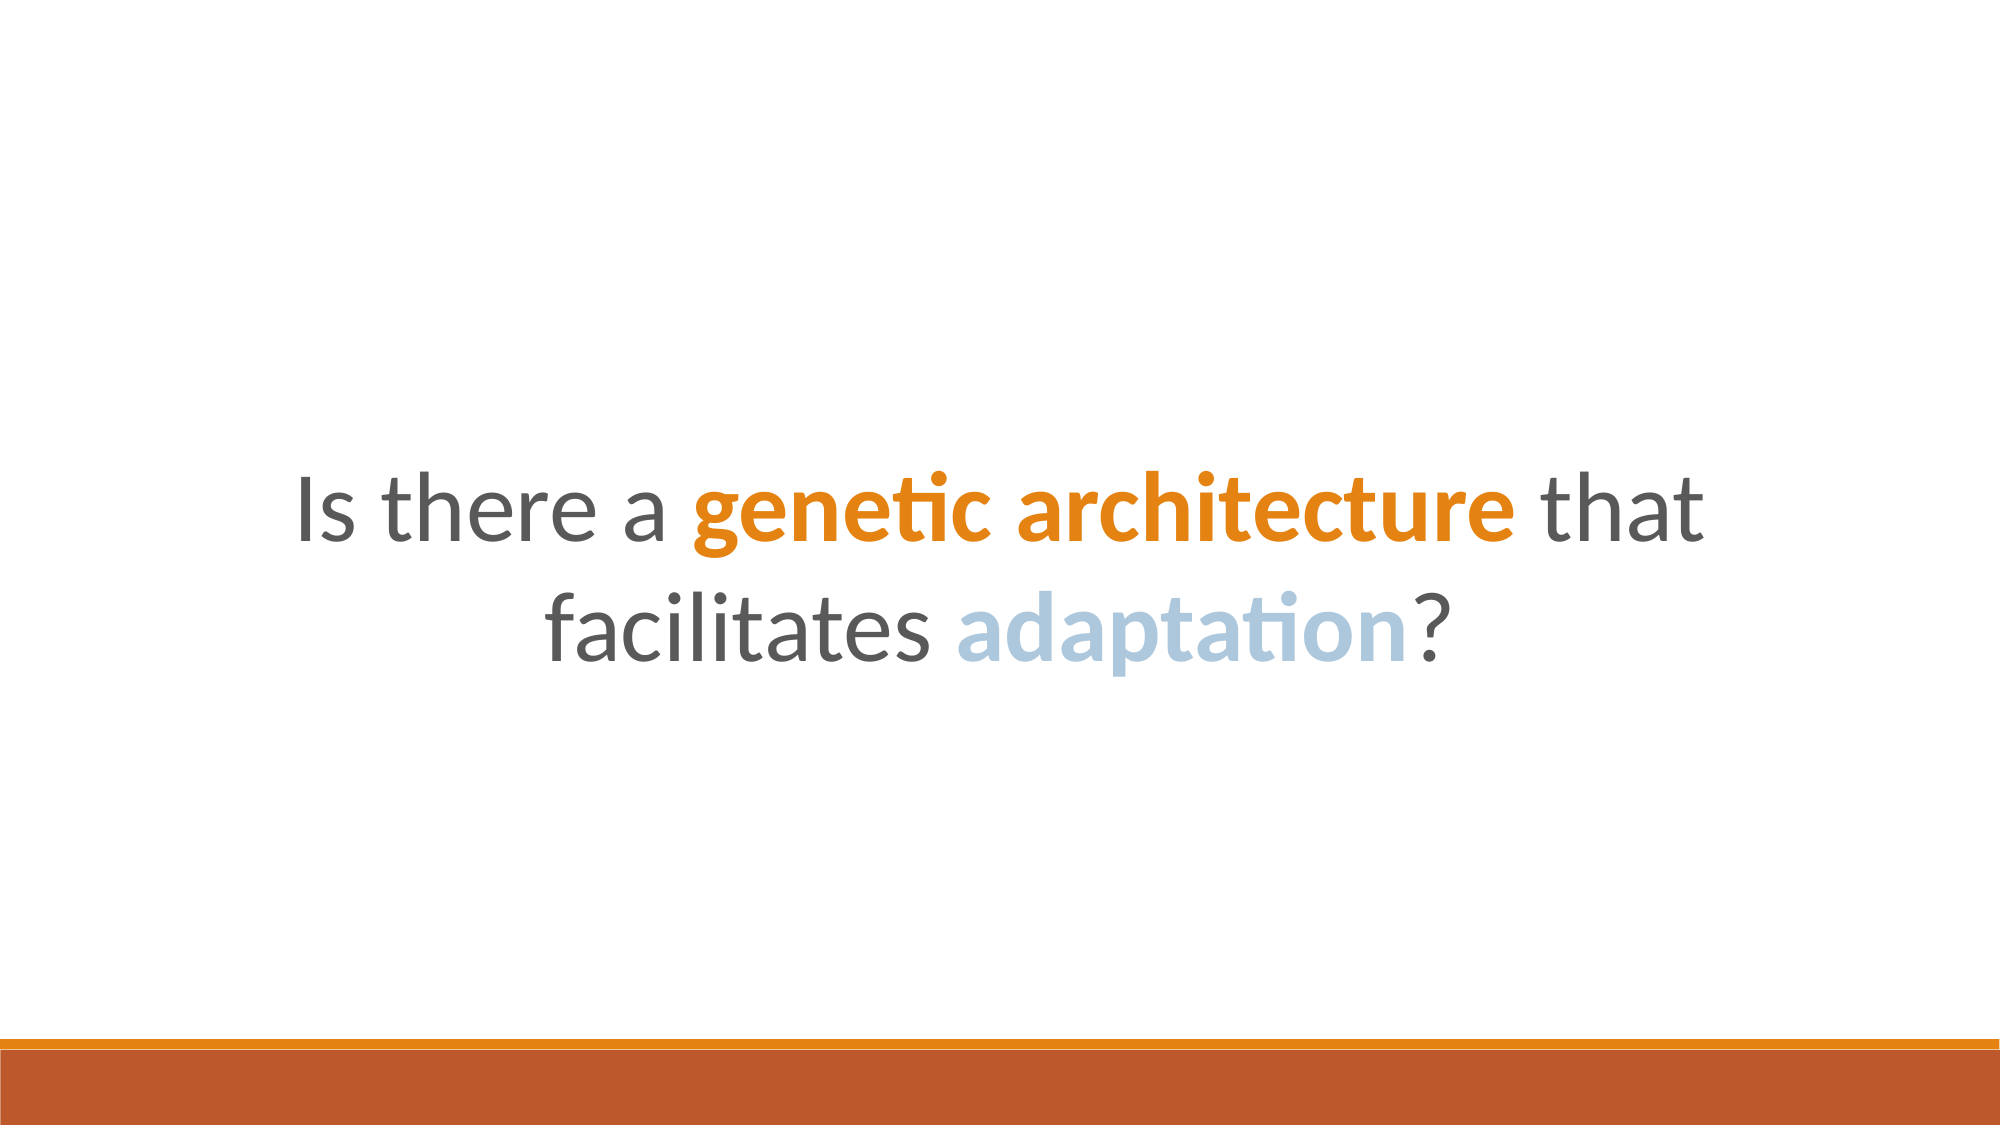

Is there a genetic architecture that facilitates adaptation?